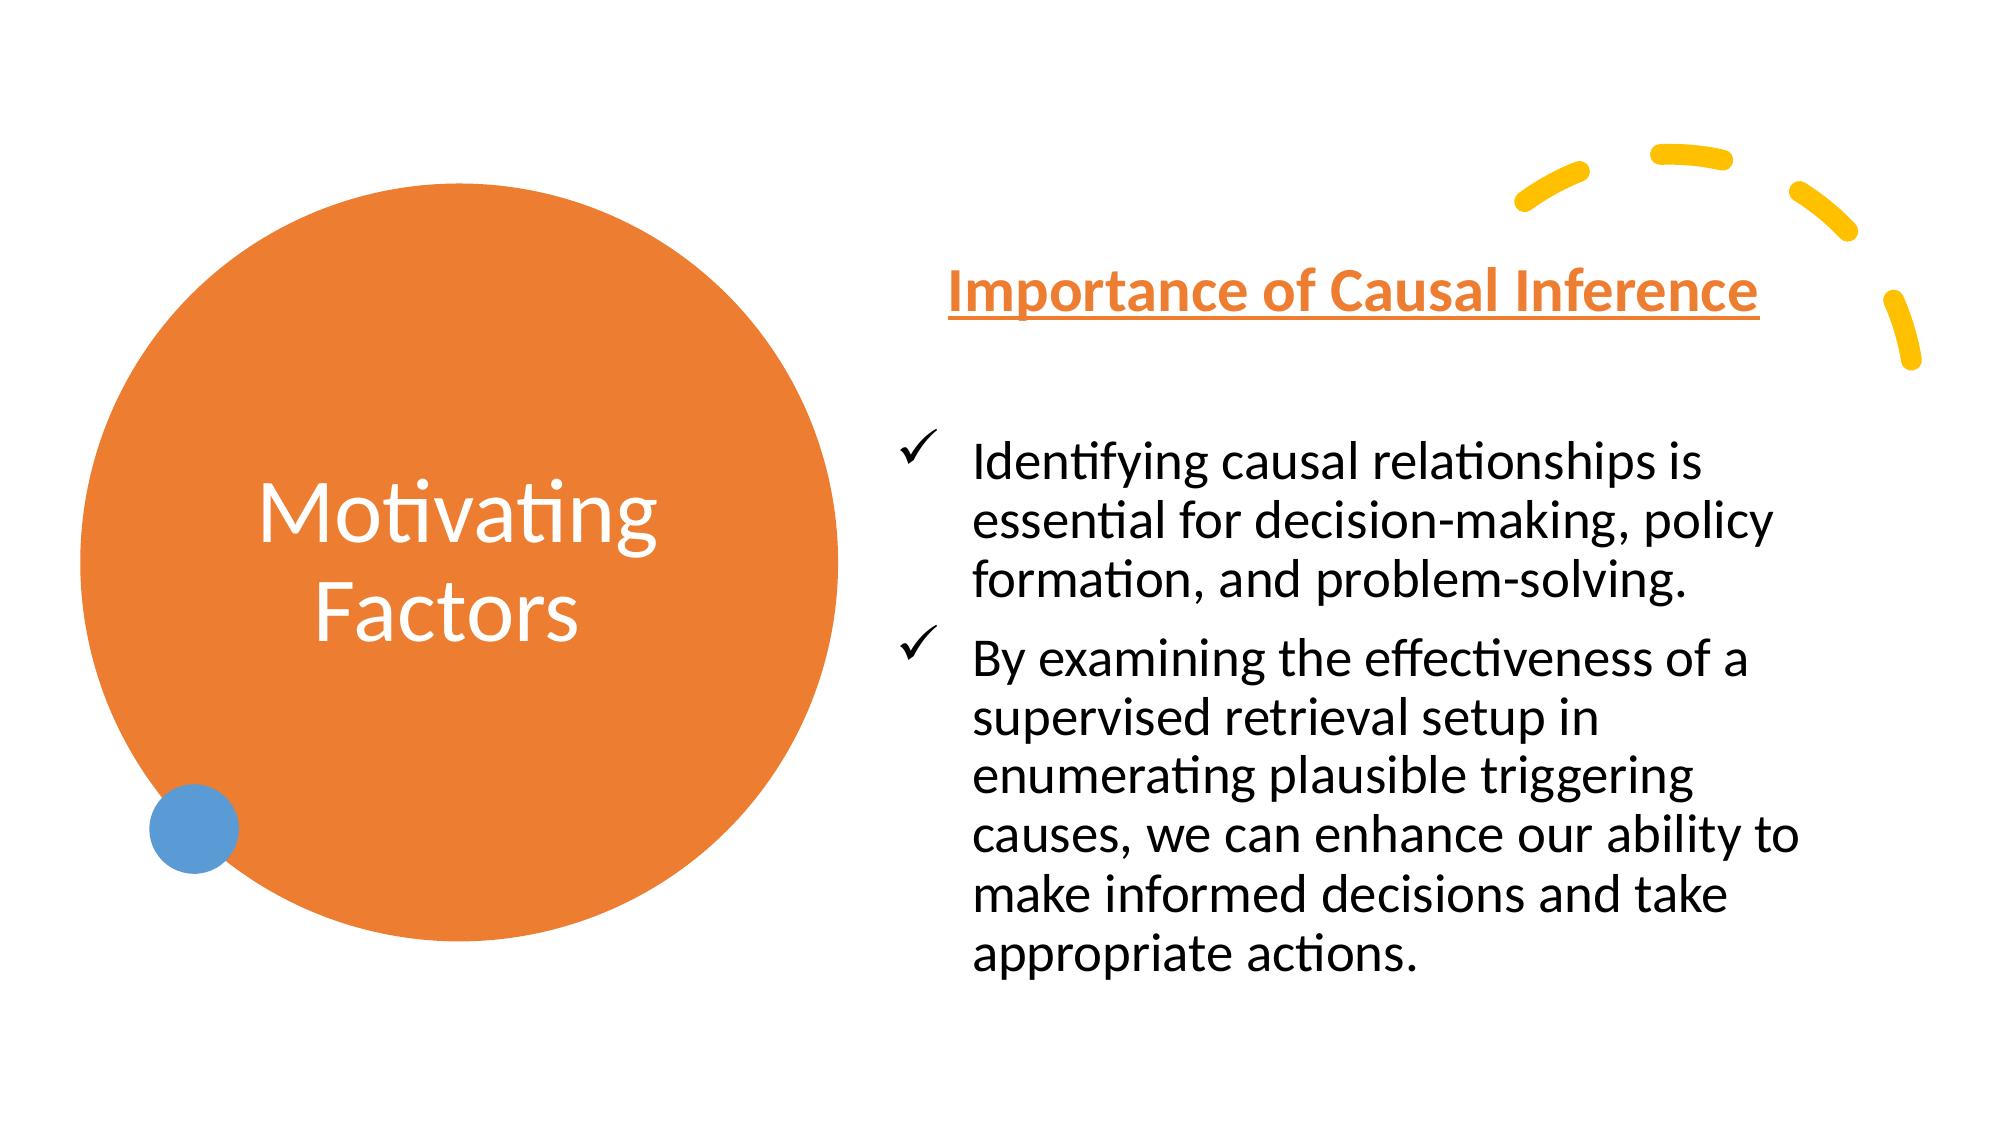

# Motivating Factors
Importance of Causal Inference

Identifying causal relationships is essential for decision-making, policy formation, and problem-solving.
By examining the effectiveness of a supervised retrieval setup in enumerating plausible triggering causes, we can enhance our ability to make informed decisions and take appropriate actions.